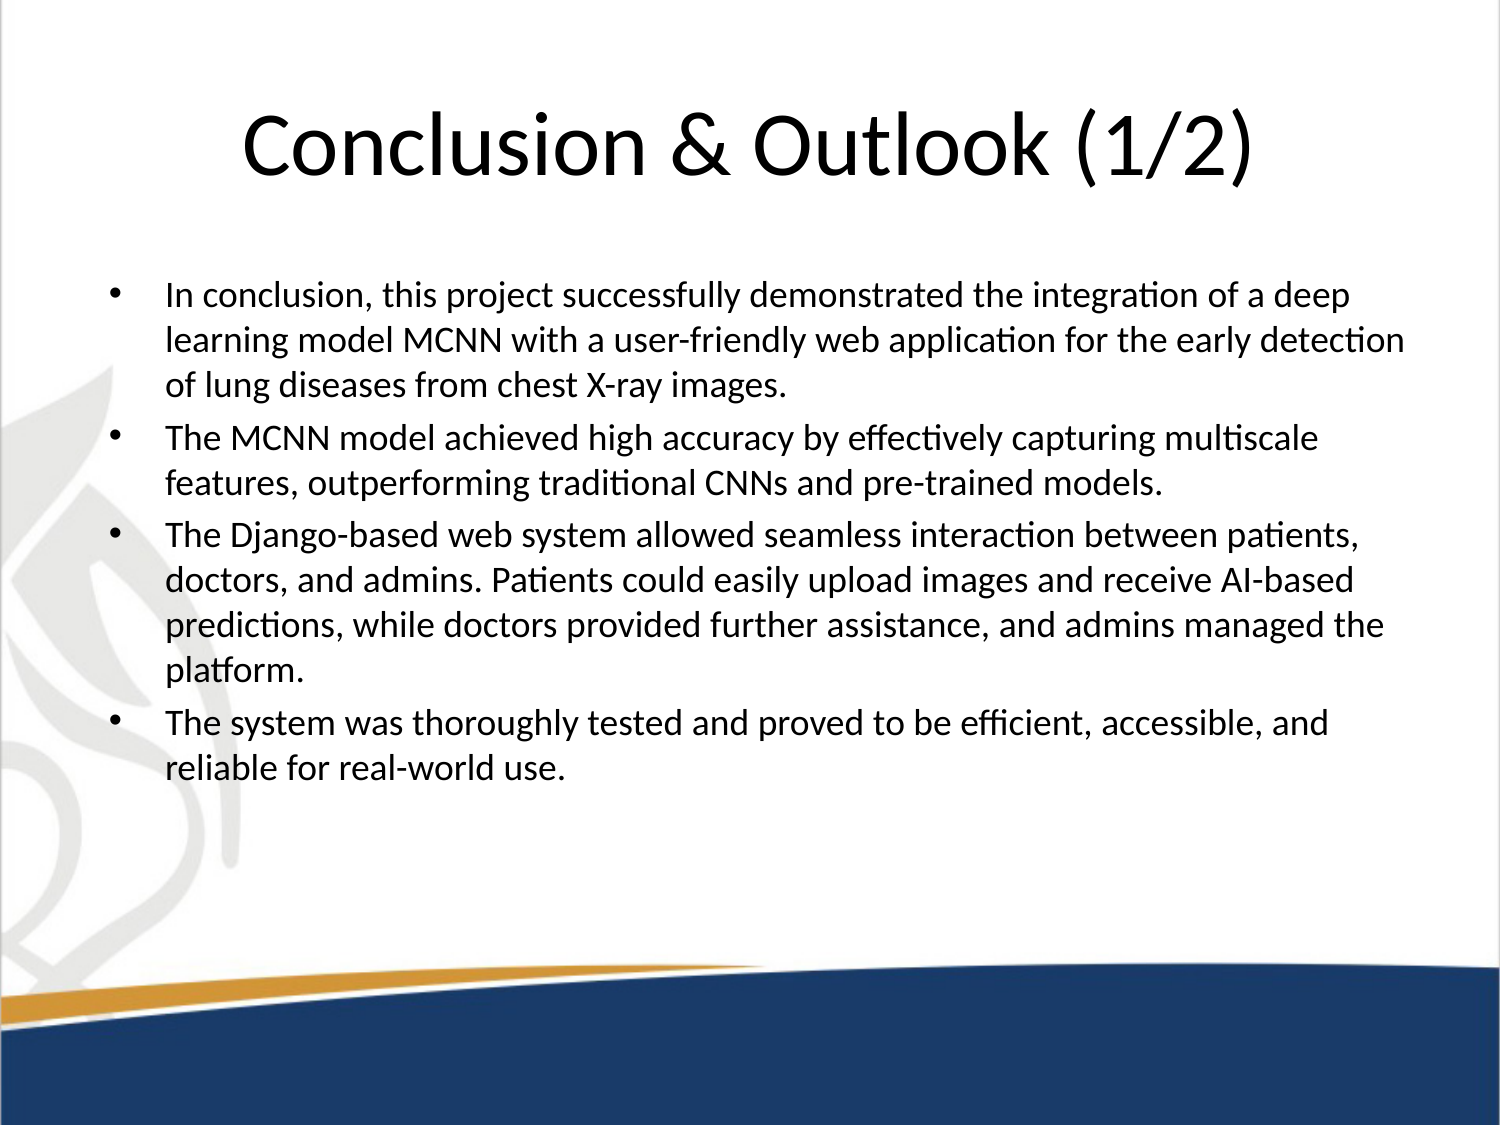

# Conclusion & Outlook (1/2)
In conclusion, this project successfully demonstrated the integration of a deep learning model MCNN with a user-friendly web application for the early detection of lung diseases from chest X-ray images.
The MCNN model achieved high accuracy by effectively capturing multiscale features, outperforming traditional CNNs and pre-trained models.
The Django-based web system allowed seamless interaction between patients, doctors, and admins. Patients could easily upload images and receive AI-based predictions, while doctors provided further assistance, and admins managed the platform.
The system was thoroughly tested and proved to be efficient, accessible, and reliable for real-world use.